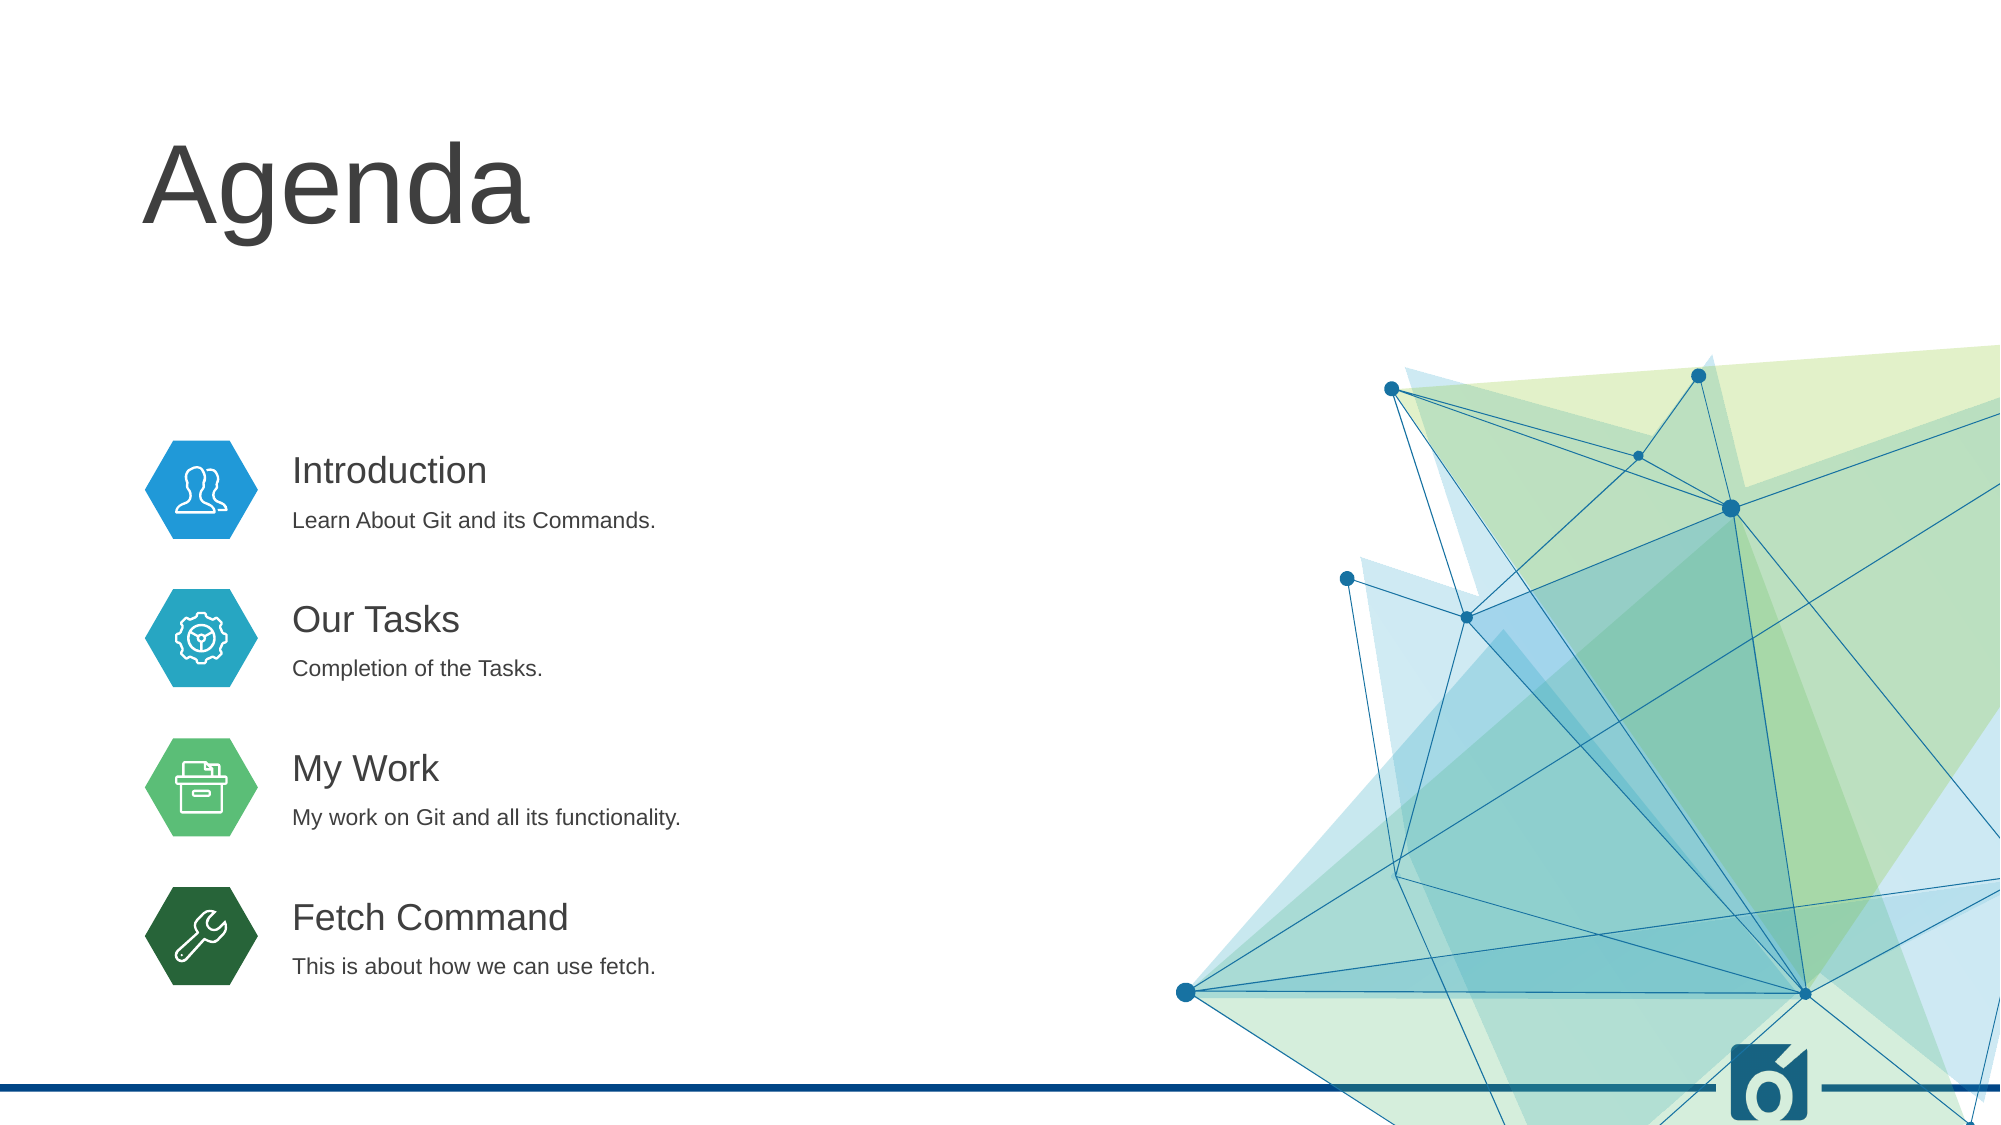

Agenda

Introduction

Learn About Git and its Commands.
Our Tasks

Completion of the Tasks.
My Work

My work on Git and all its functionality.
Fetch Command

This is about how we can use fetch.